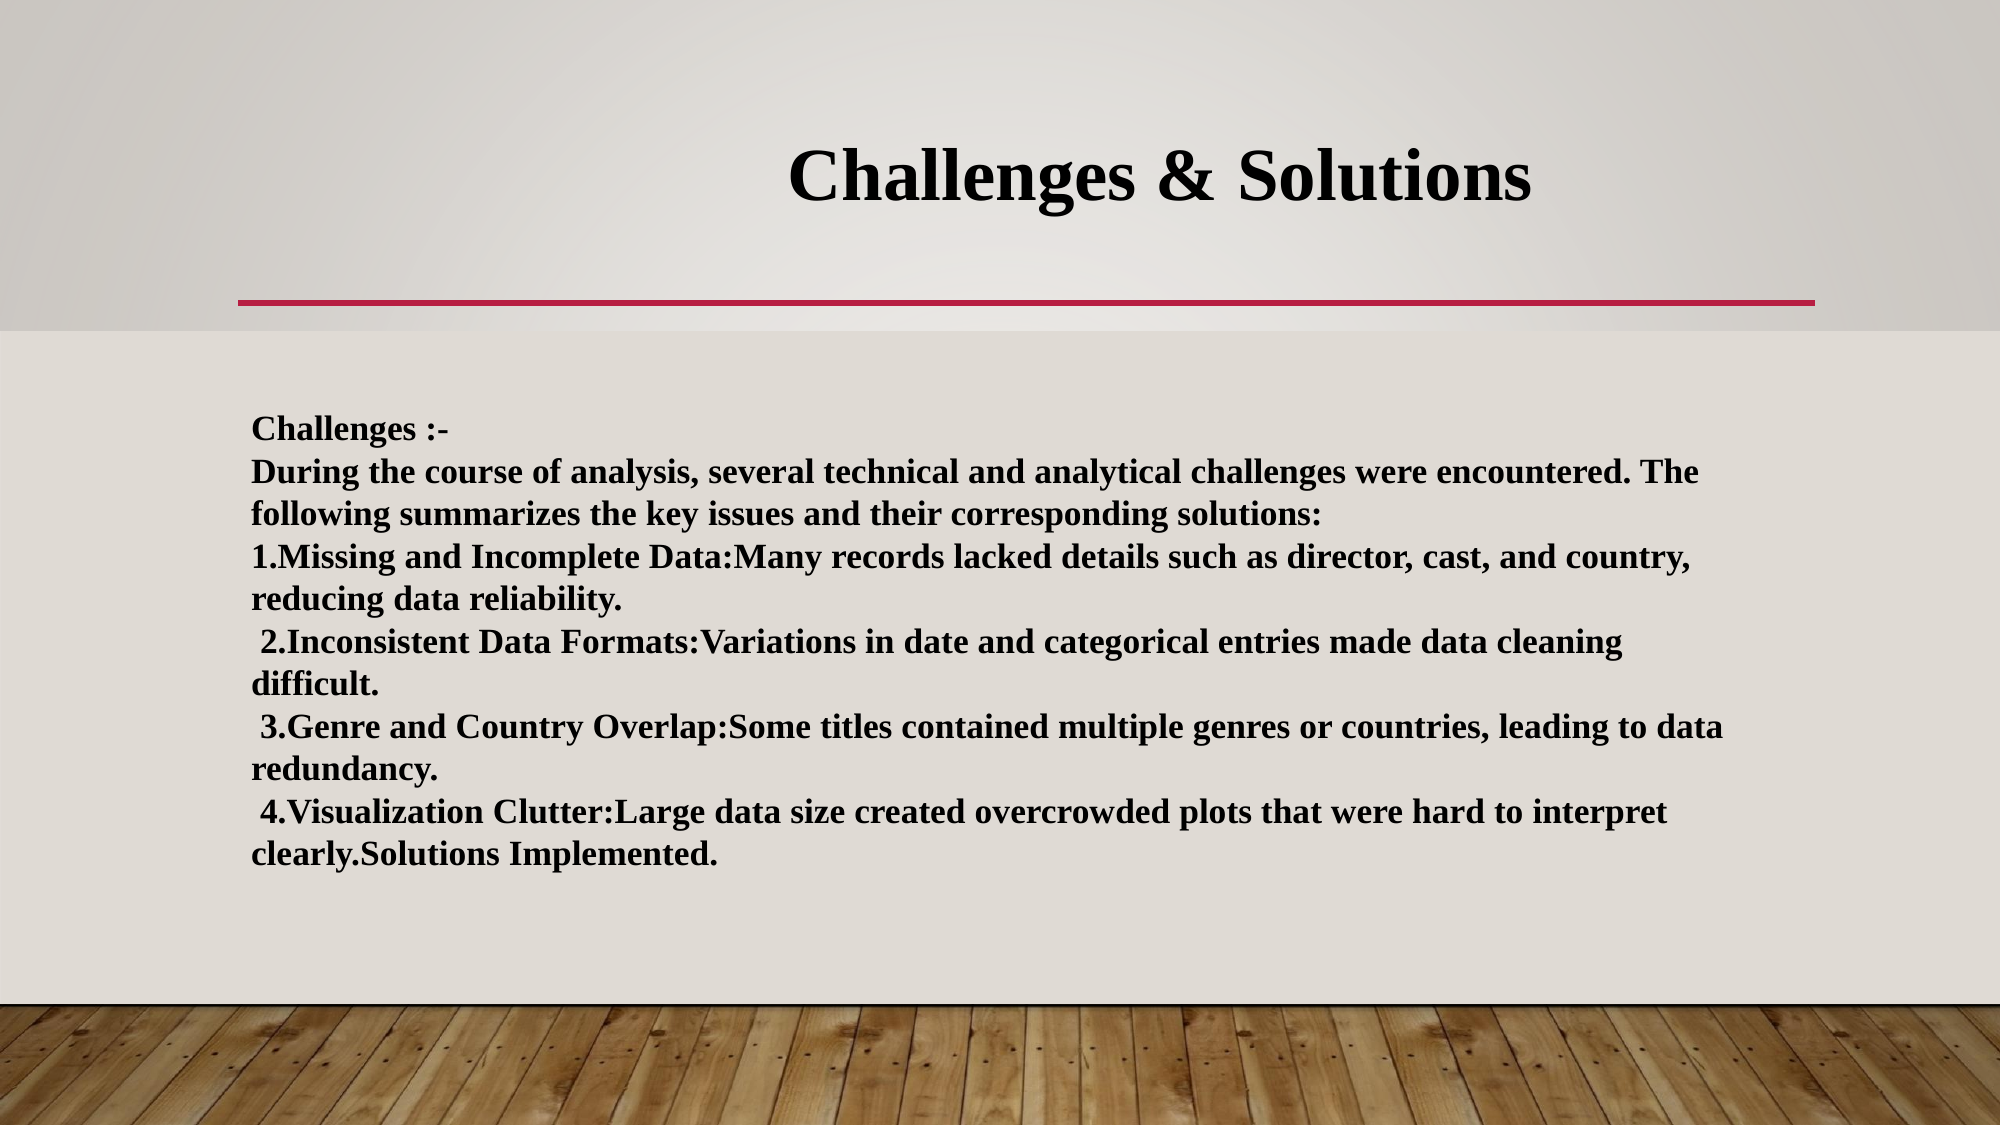

# Challenges & Solutions
Challenges :-
During the course of analysis, several technical and analytical challenges were encountered. The following summarizes the key issues and their corresponding solutions:
1.Missing and Incomplete Data:Many records lacked details such as director, cast, and country, reducing data reliability.
 2.Inconsistent Data Formats:Variations in date and categorical entries made data cleaning difficult.
 3.Genre and Country Overlap:Some titles contained multiple genres or countries, leading to data redundancy.
 4.Visualization Clutter:Large data size created overcrowded plots that were hard to interpret clearly.Solutions Implemented.